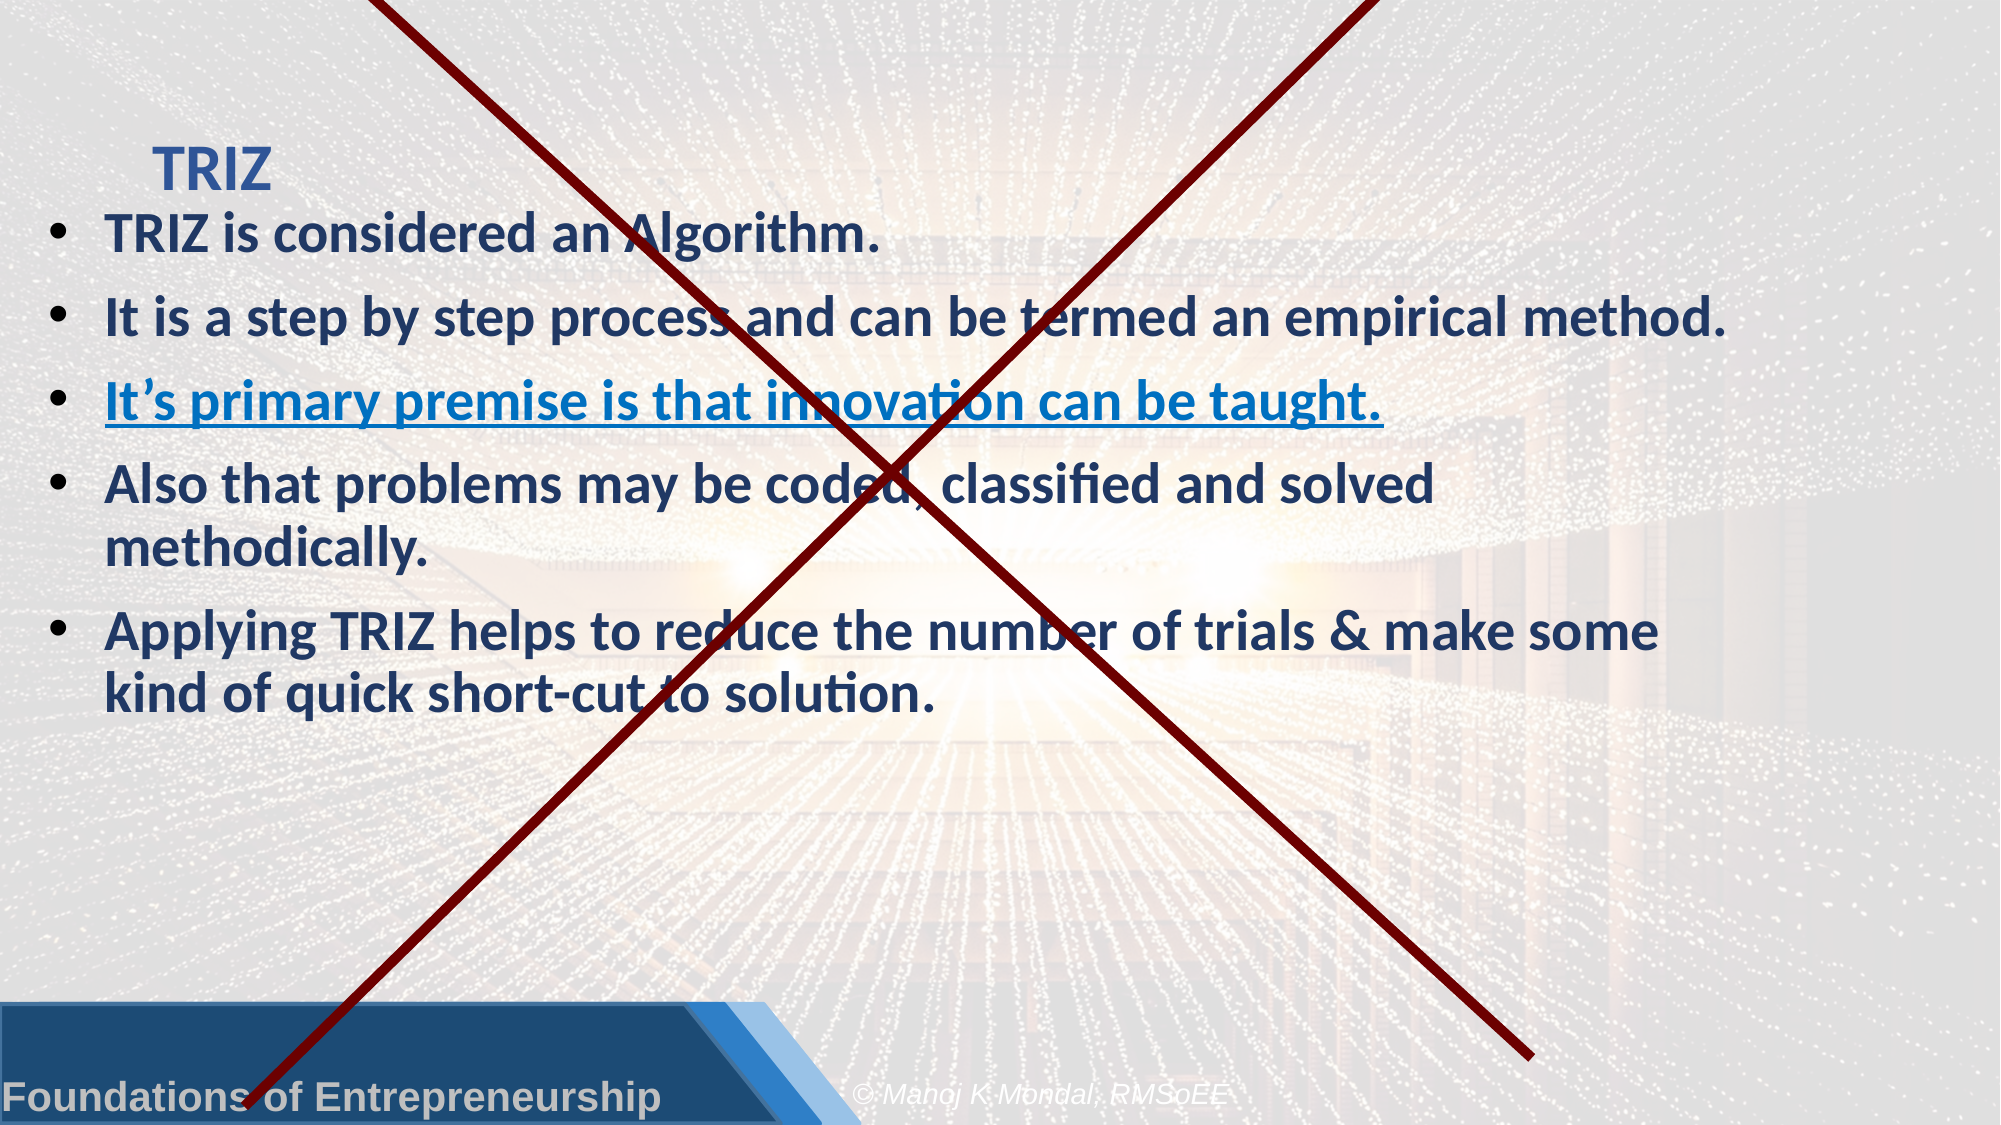

# TRIZ
TRIZ is considered an Algorithm.
It is a step by step process and can be termed an empirical method.
It’s primary premise is that innovation can be taught.
Also that problems may be coded, classified and solved methodically.
Applying TRIZ helps to reduce the number of trials & make some kind of quick short-cut to solution.